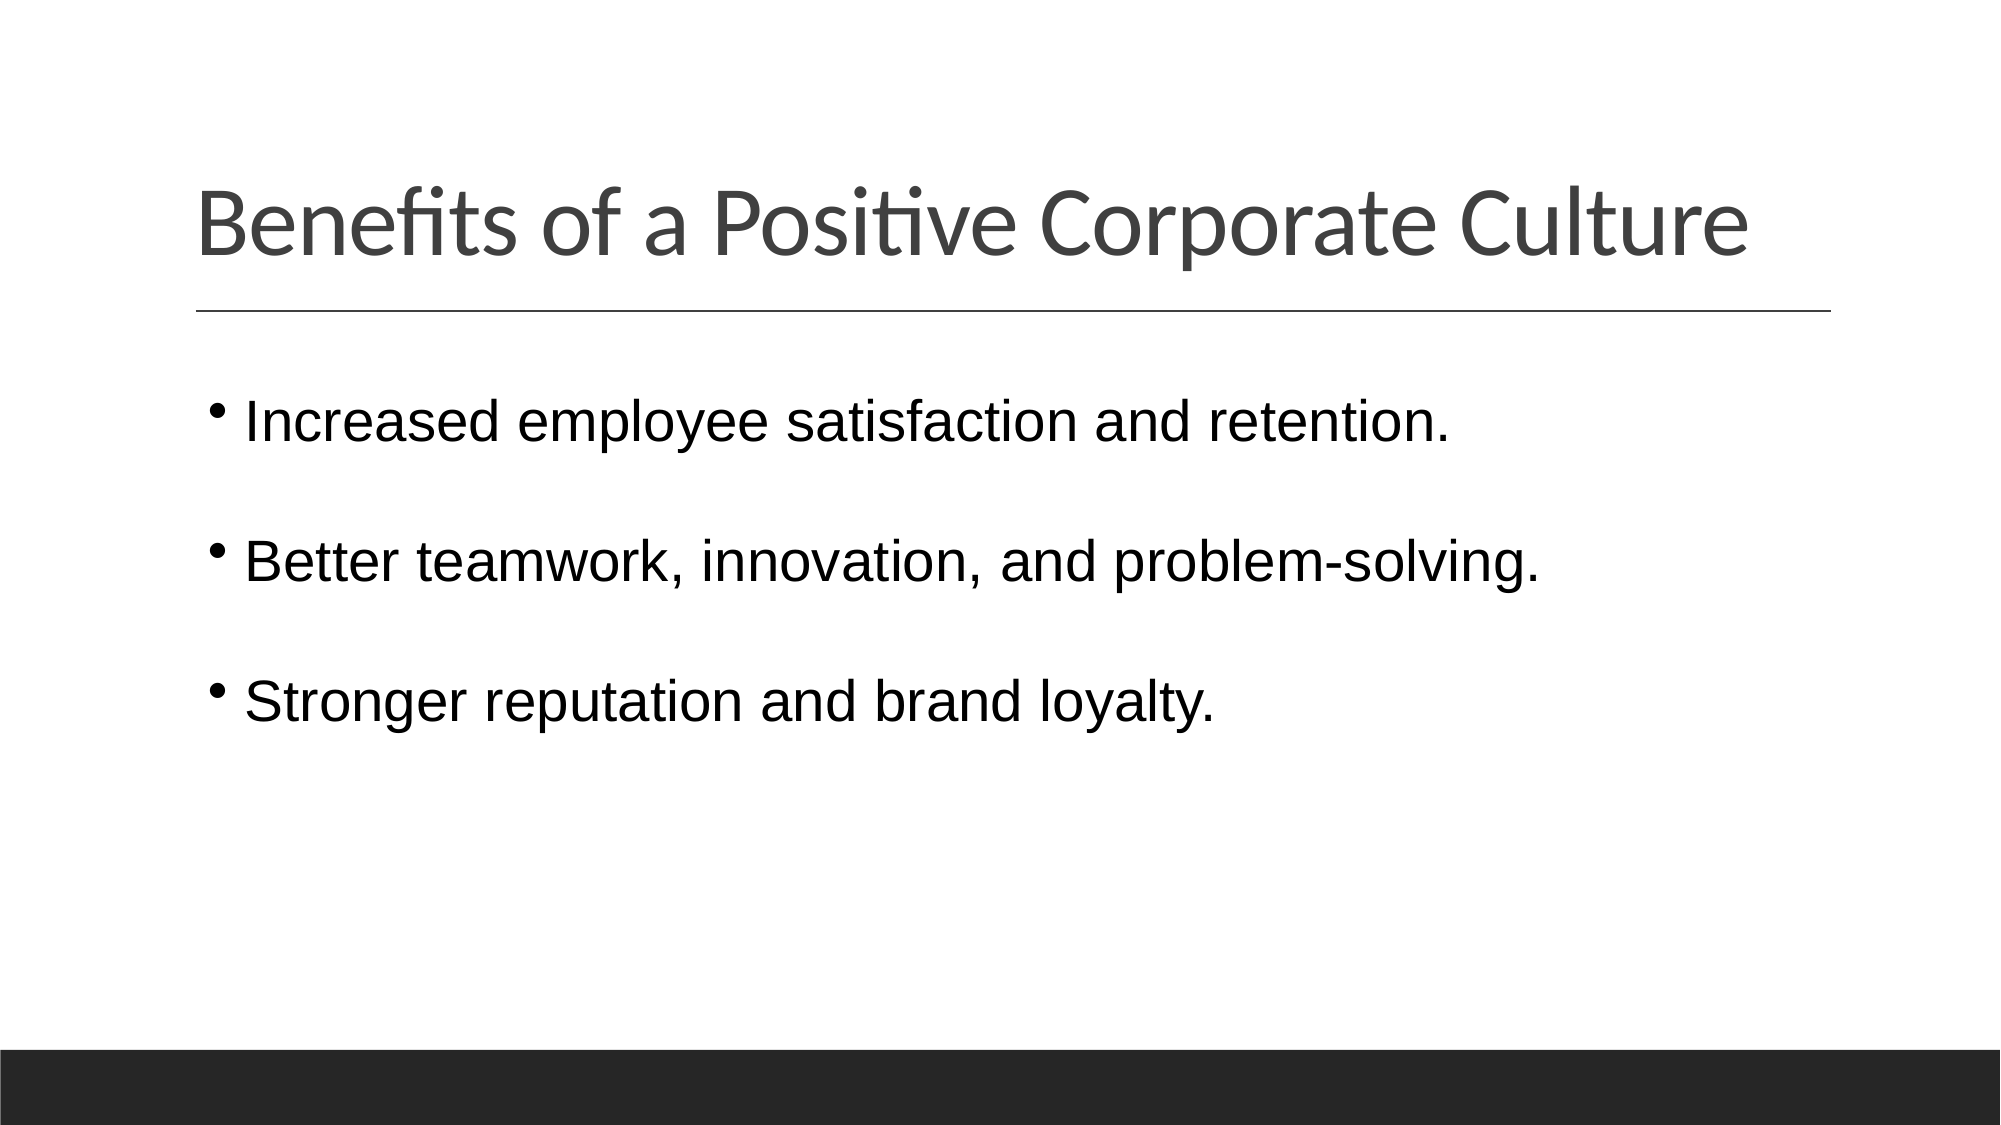

# Benefits of a Positive Corporate Culture

 Increased employee satisfaction and retention.

 Better teamwork, innovation, and problem-solving.

 Stronger reputation and brand loyalty.